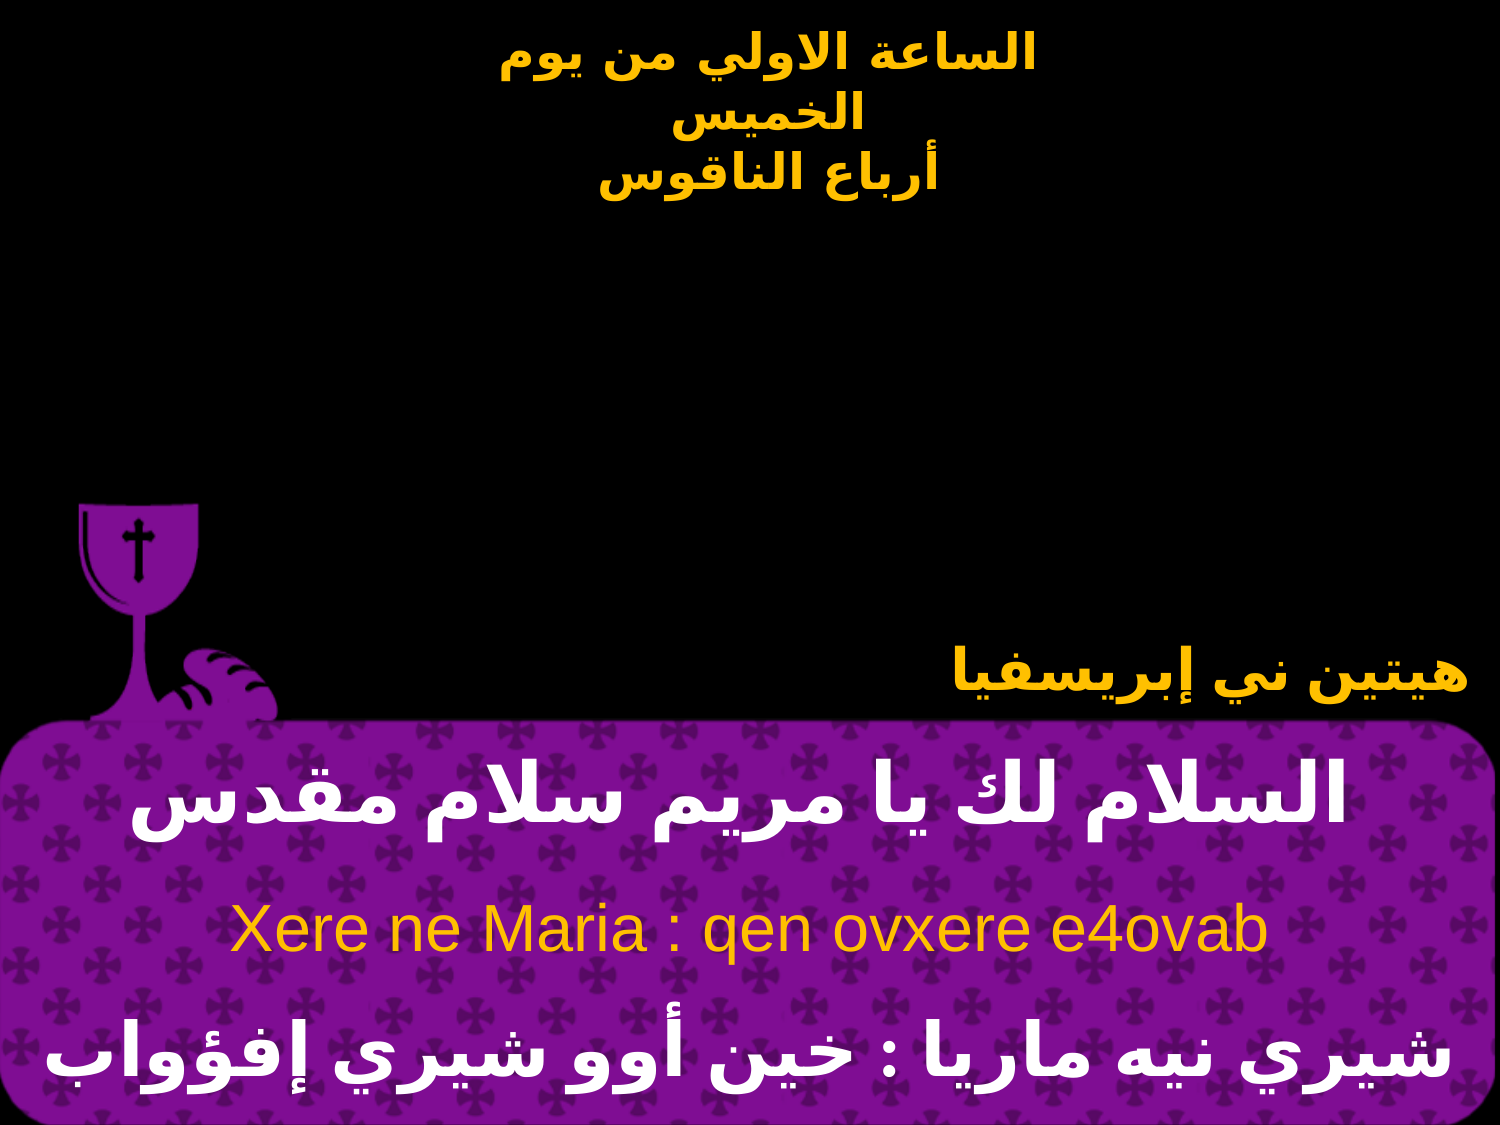

هيتين ني إبريسفيا
# السلام لك يا مريم سلام مقدس
Xere ne Maria : qen ovxere e4ovab
شيري نيه ماريا : خين أوو شيري إفؤواب